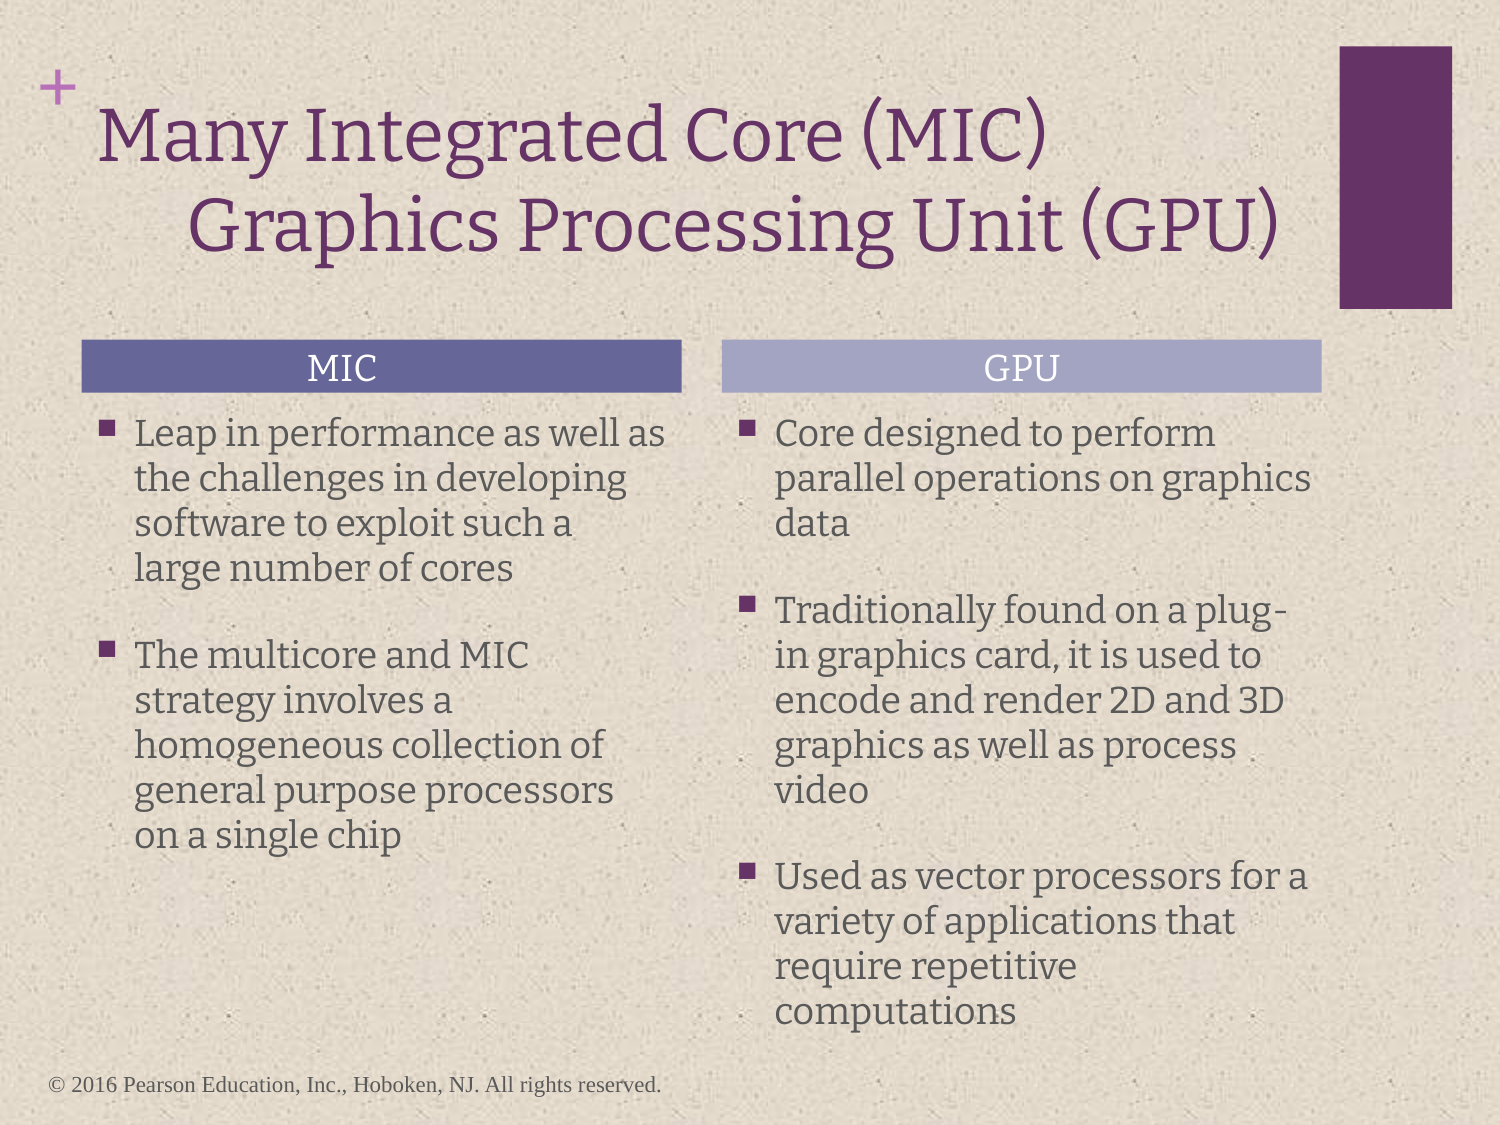

# Many Integrated Core (MIC) Graphics Processing Unit (GPU)
MIC
GPU
Leap in performance as well as the challenges in developing software to exploit such a large number of cores
The multicore and MIC strategy involves a homogeneous collection of general purpose processors on a single chip

Core designed to perform parallel operations on graphics data
Traditionally found on a plug-in graphics card, it is used to encode and render 2D and 3D graphics as well as process video
Used as vector processors for a variety of applications that require repetitive computations
© 2016 Pearson Education, Inc., Hoboken, NJ. All rights reserved.